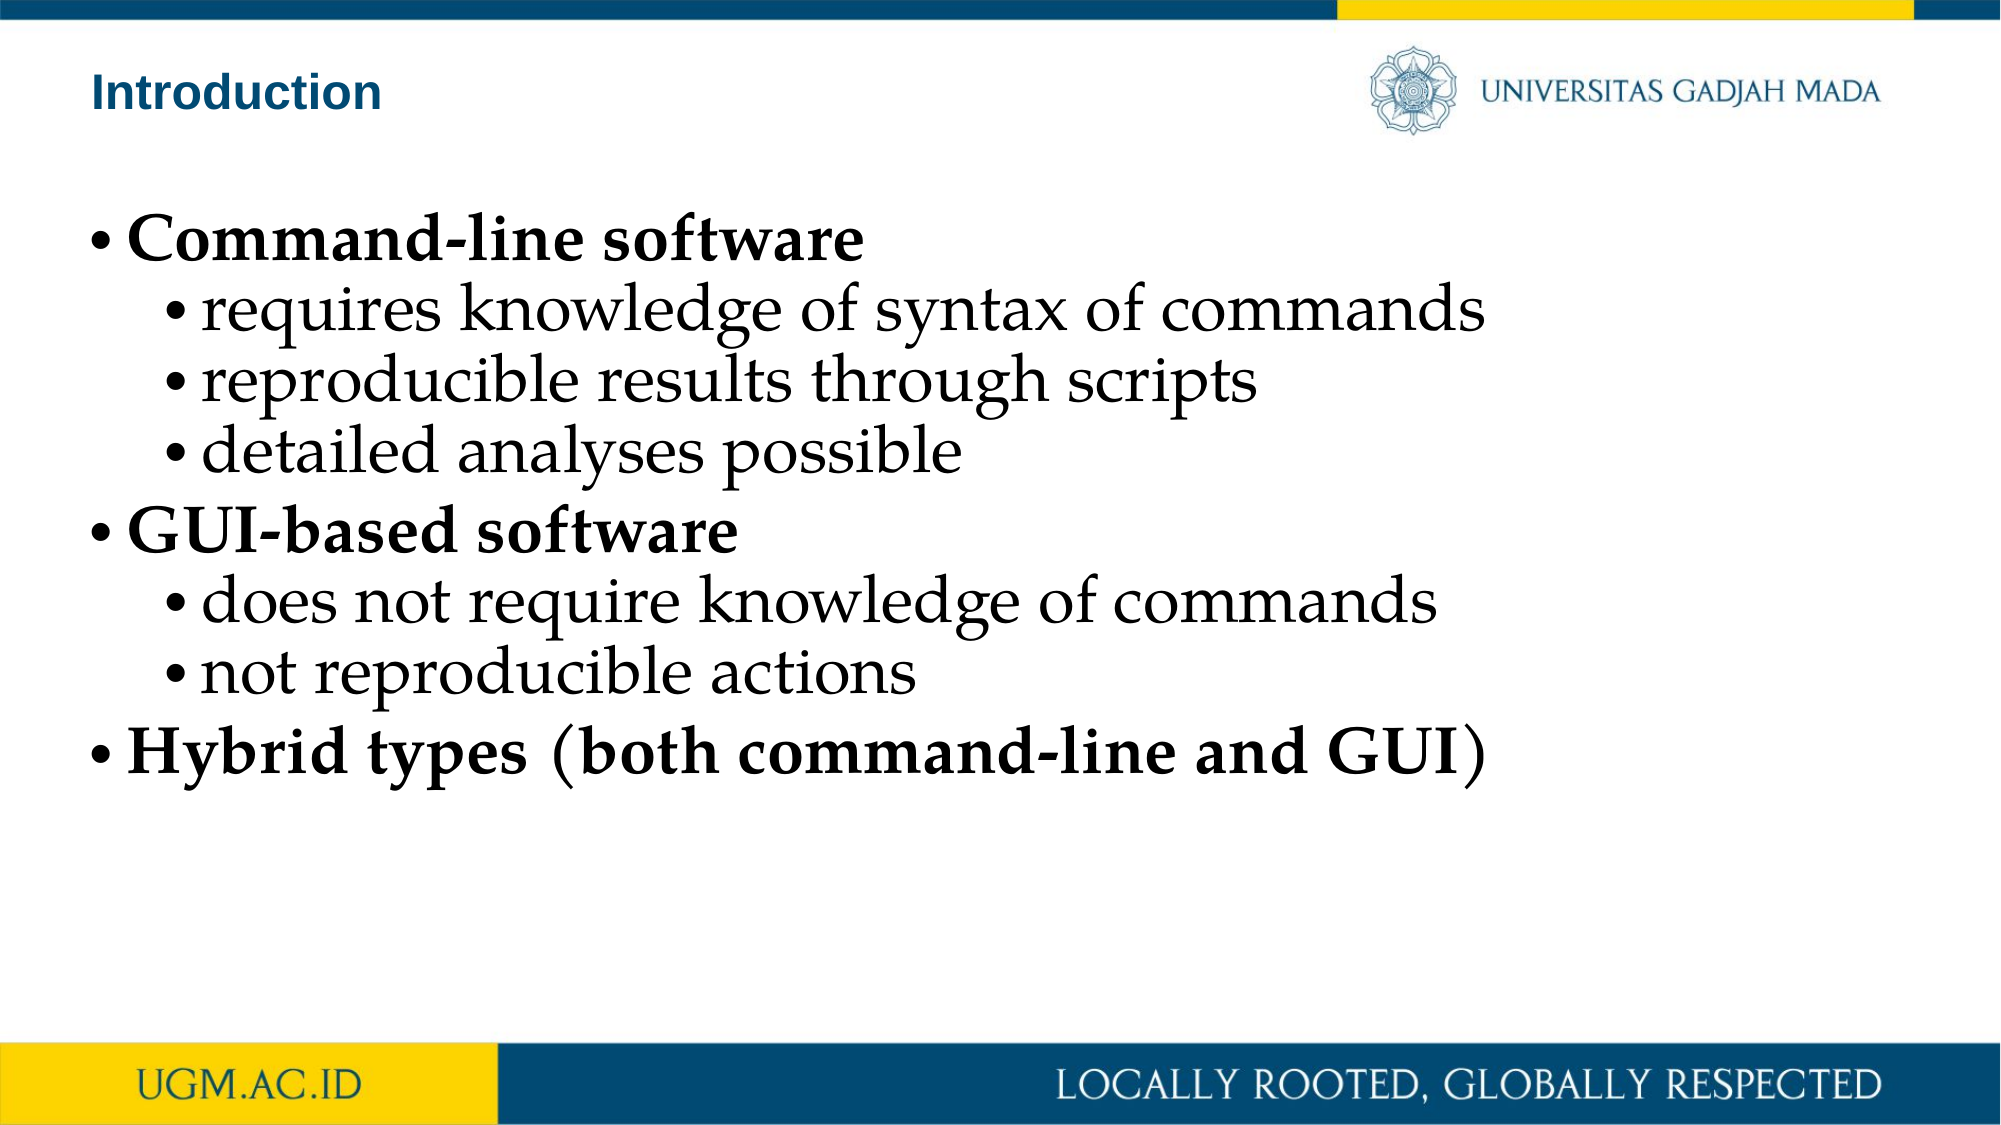

Introduction
Command-line software
requires knowledge of syntax of commands
reproducible results through scripts
detailed analyses possible
GUI-based software
does not require knowledge of commands
not reproducible actions
Hybrid types (both command-line and GUI)